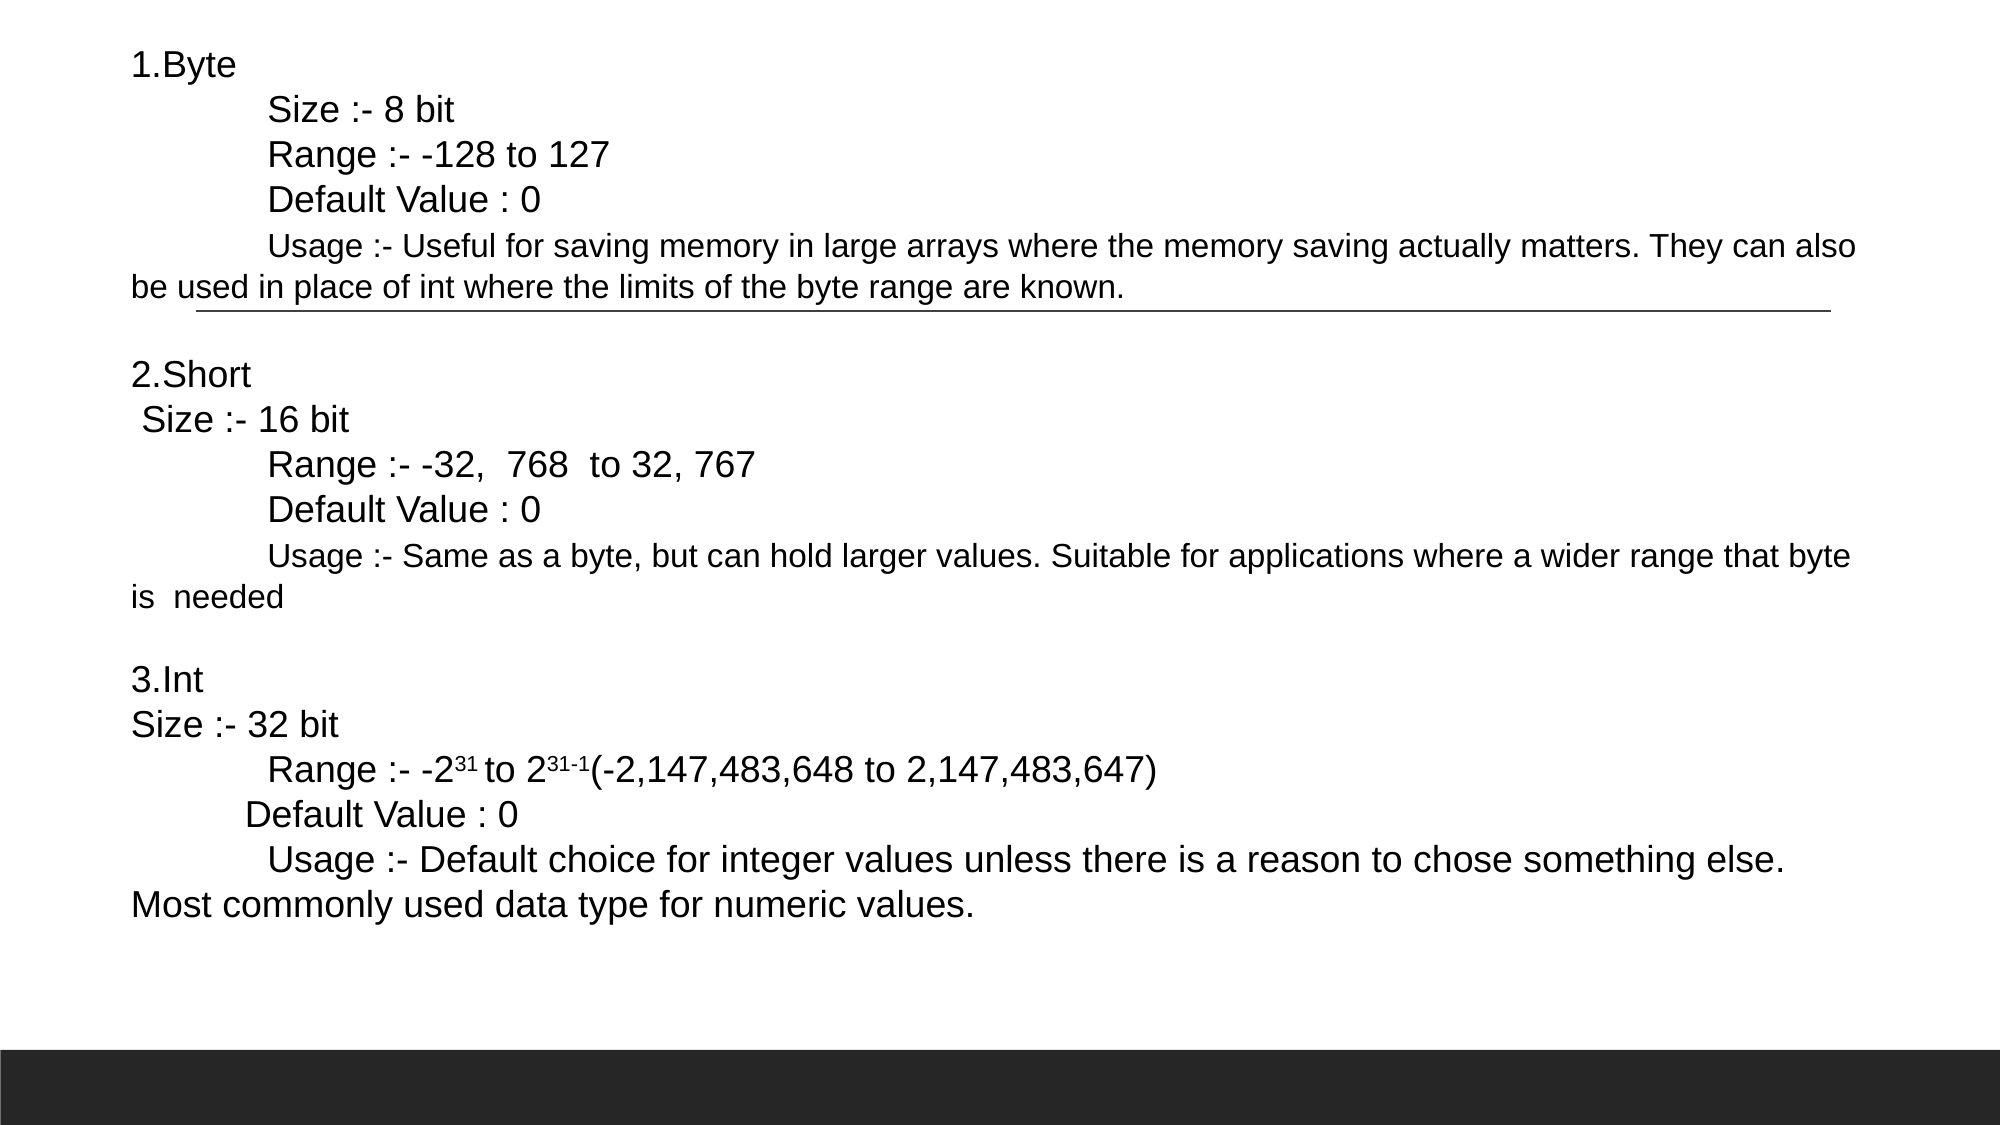

1.Byte
             Size :- 8 bit
             Range :- -128 to 127
             Default Value : 0
             Usage :- Useful for saving memory in large arrays where the memory saving actually matters. They can also be used in place of int where the limits of the byte range are known.

2.Short
 Size :- 16 bit
             Range :- -32,  768  to 32, 767
             Default Value : 0
             Usage :- Same as a byte, but can hold larger values. Suitable for applications where a wider range that byte is  needed

3.Int
Size :- 32 bit
             Range :- -231 to 231-1(-2,147,483,648 to 2,147,483,647)
                   Default Value : 0
             Usage :- Default choice for integer values unless there is a reason to chose something else. Most commonly used data type for numeric values.